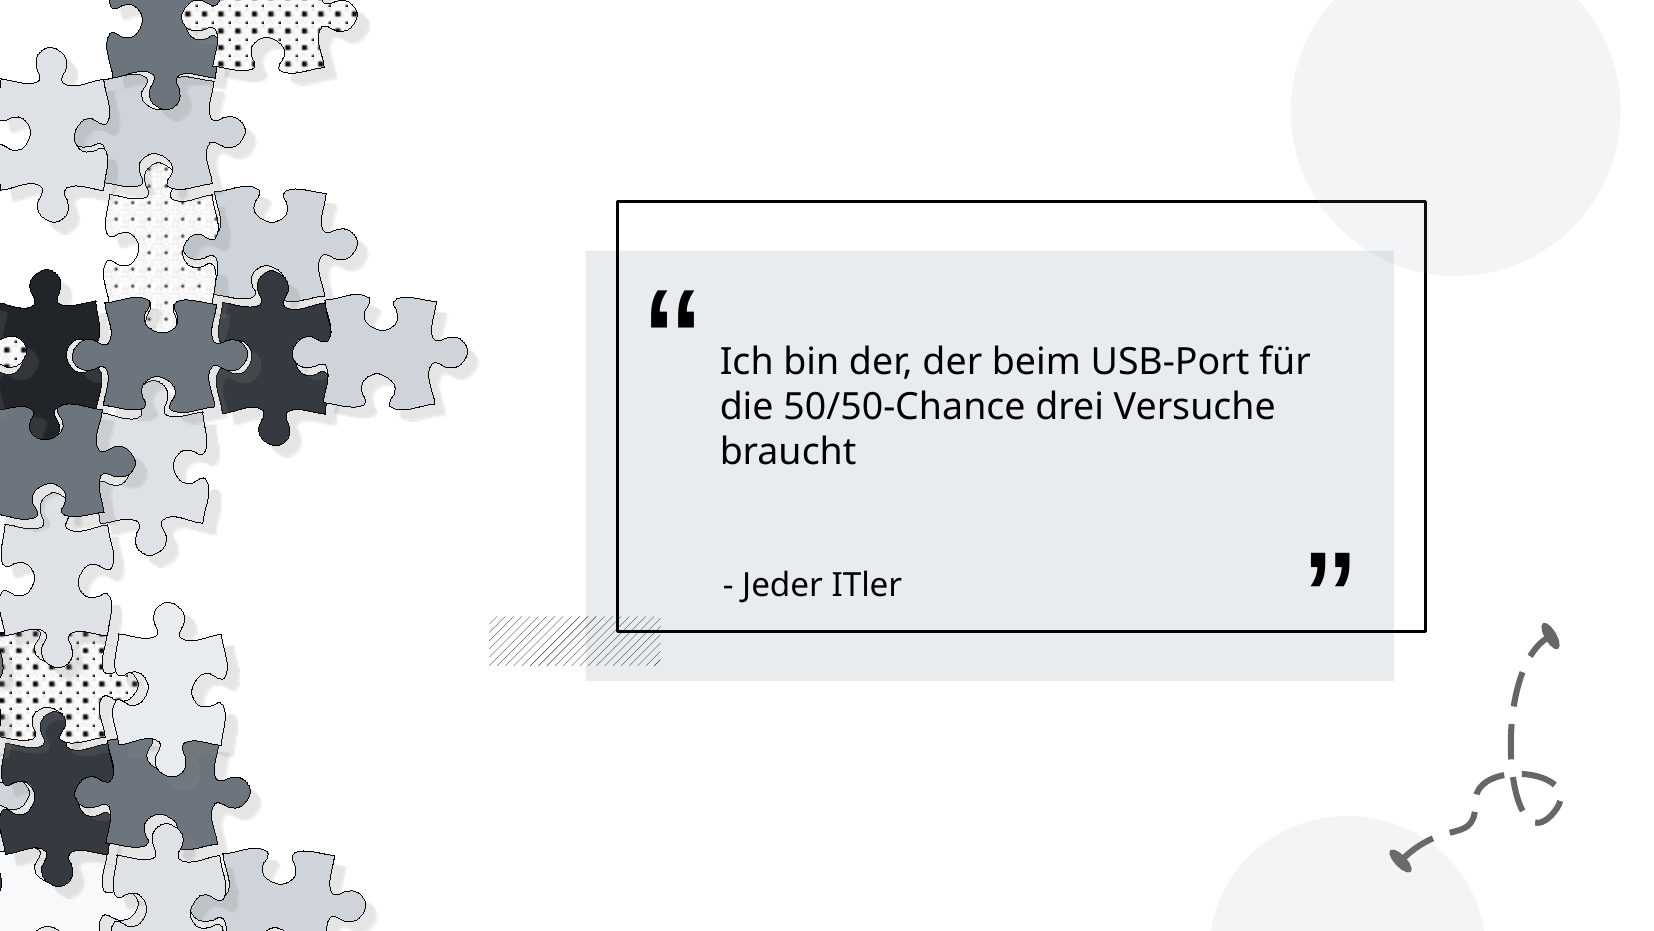

Ich bin der, der beim USB-Port für die 50/50-Chance drei Versuche braucht
- Jeder ITler